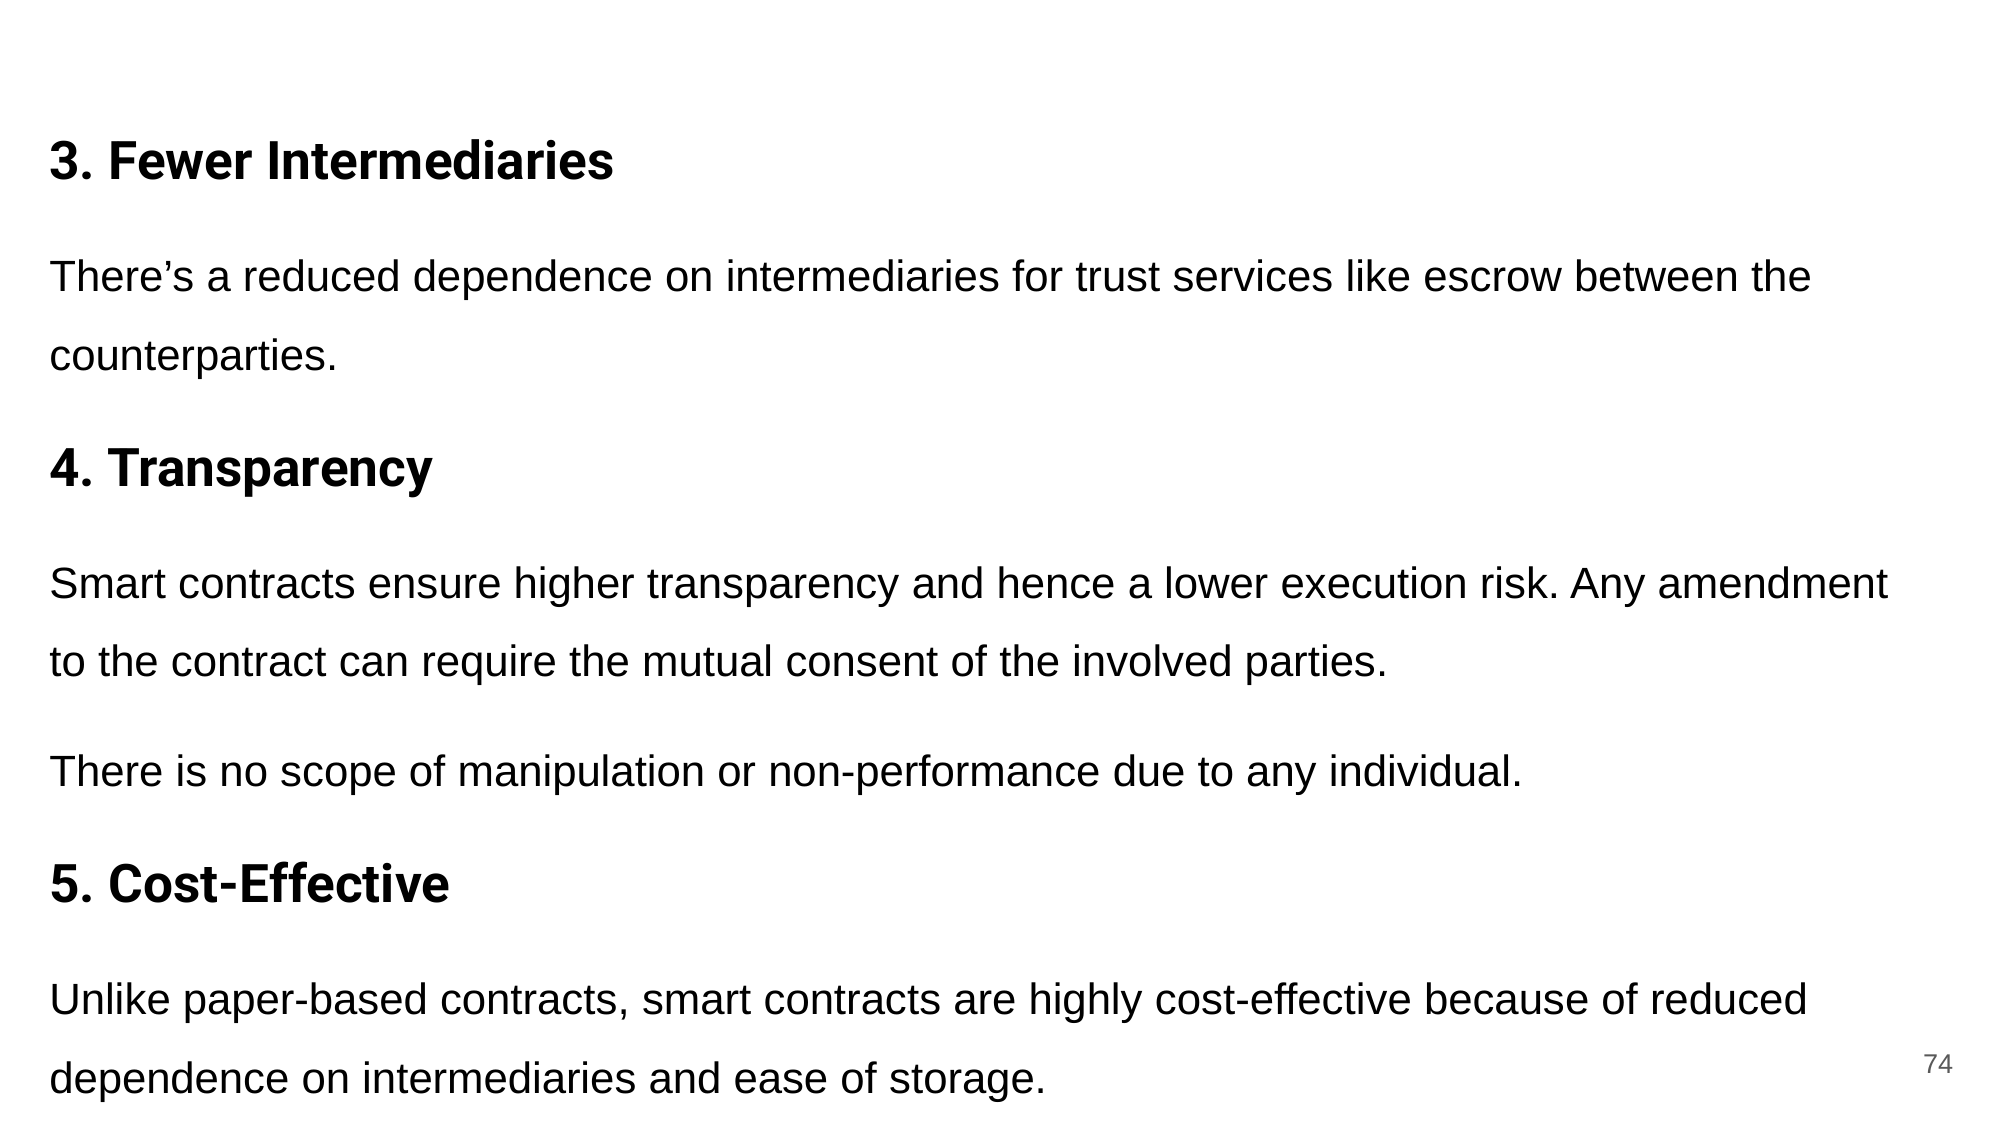

3. Fewer Intermediaries
There’s a reduced dependence on intermediaries for trust services like escrow between the counterparties.
4. Transparency
Smart contracts ensure higher transparency and hence a lower execution risk. Any amendment to the contract can require the mutual consent of the involved parties.
There is no scope of manipulation or non-performance due to any individual.
5. Cost-Effective
Unlike paper-based contracts, smart contracts are highly cost-effective because of reduced dependence on intermediaries and ease of storage.
74